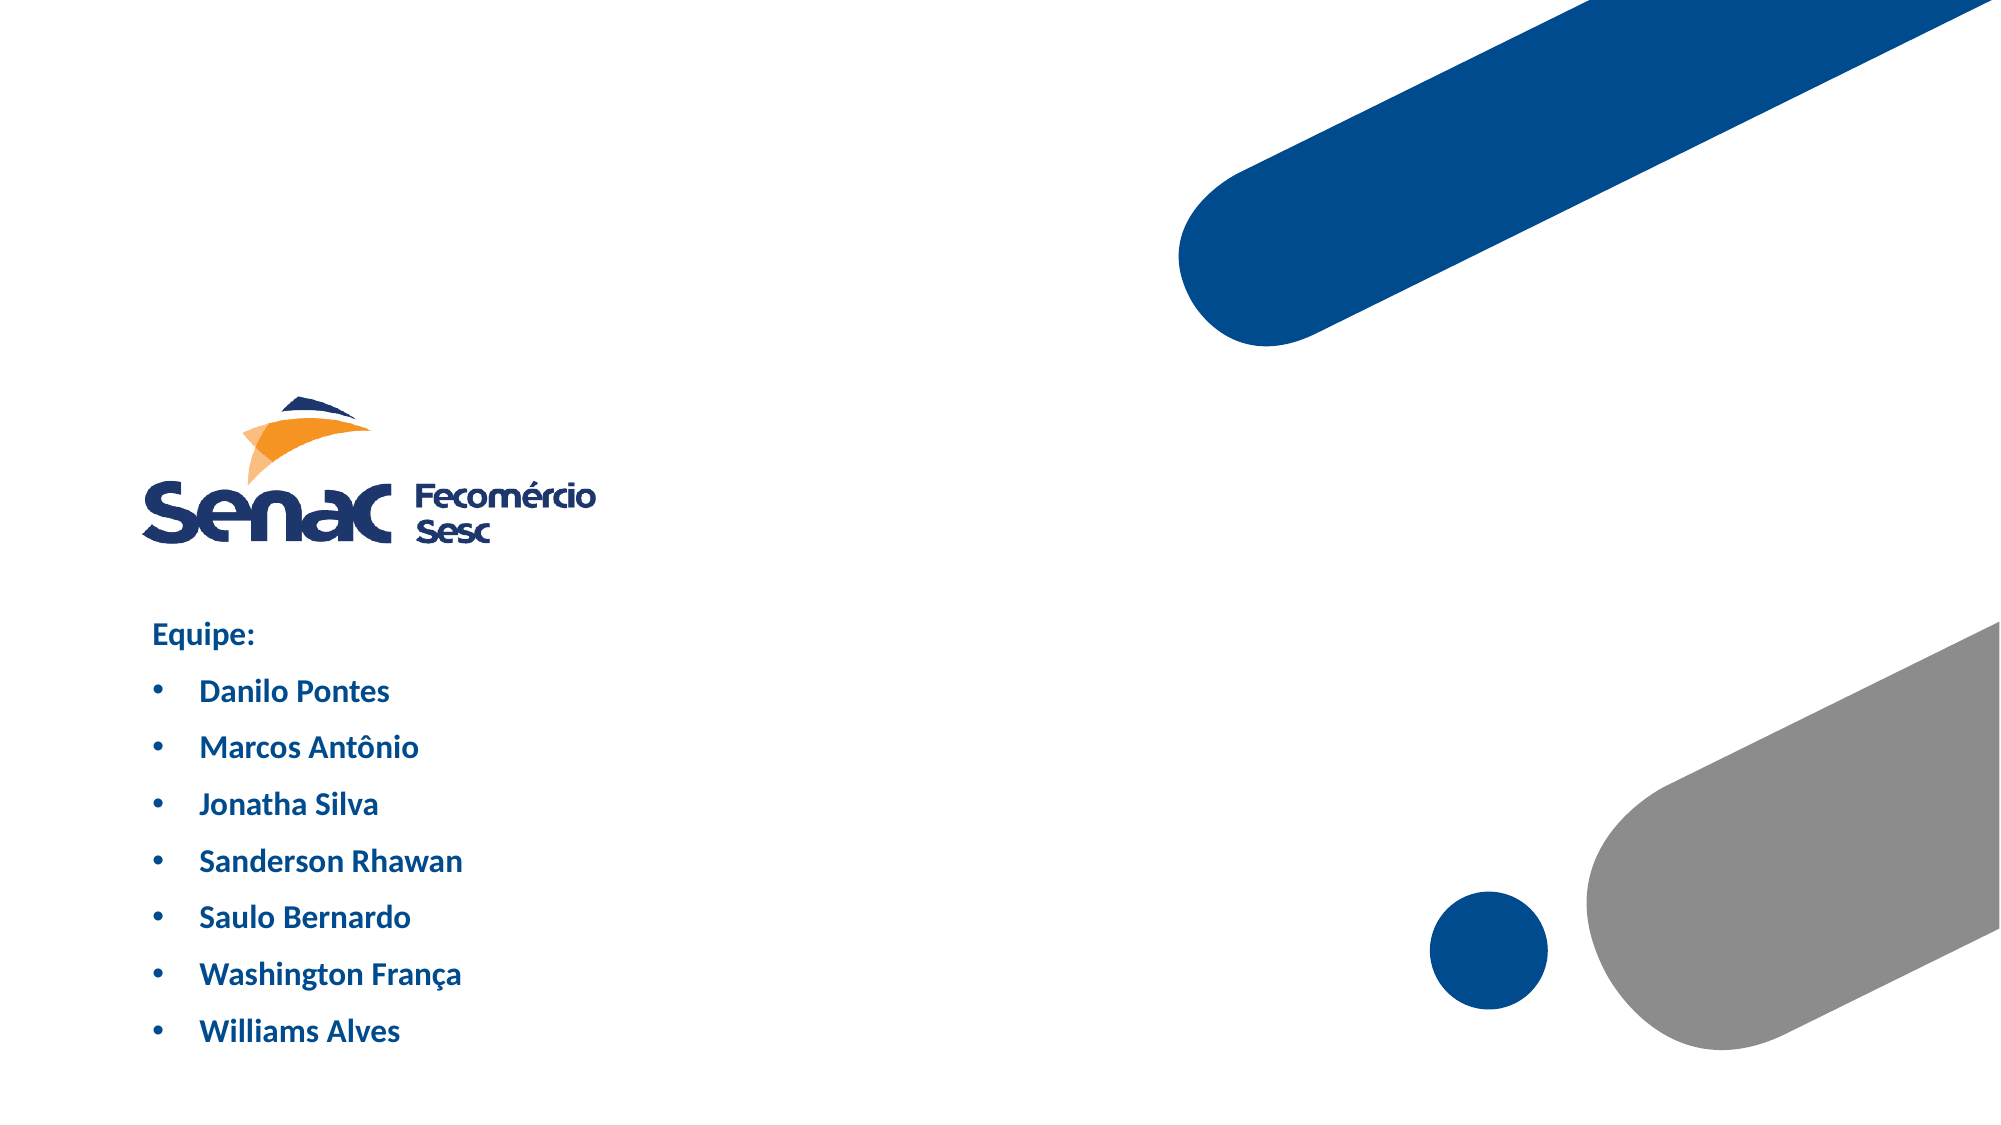

Equipe:
Danilo Pontes
Marcos Antônio
Jonatha Silva
Sanderson Rhawan
Saulo Bernardo
Washington França
Williams Alves

8